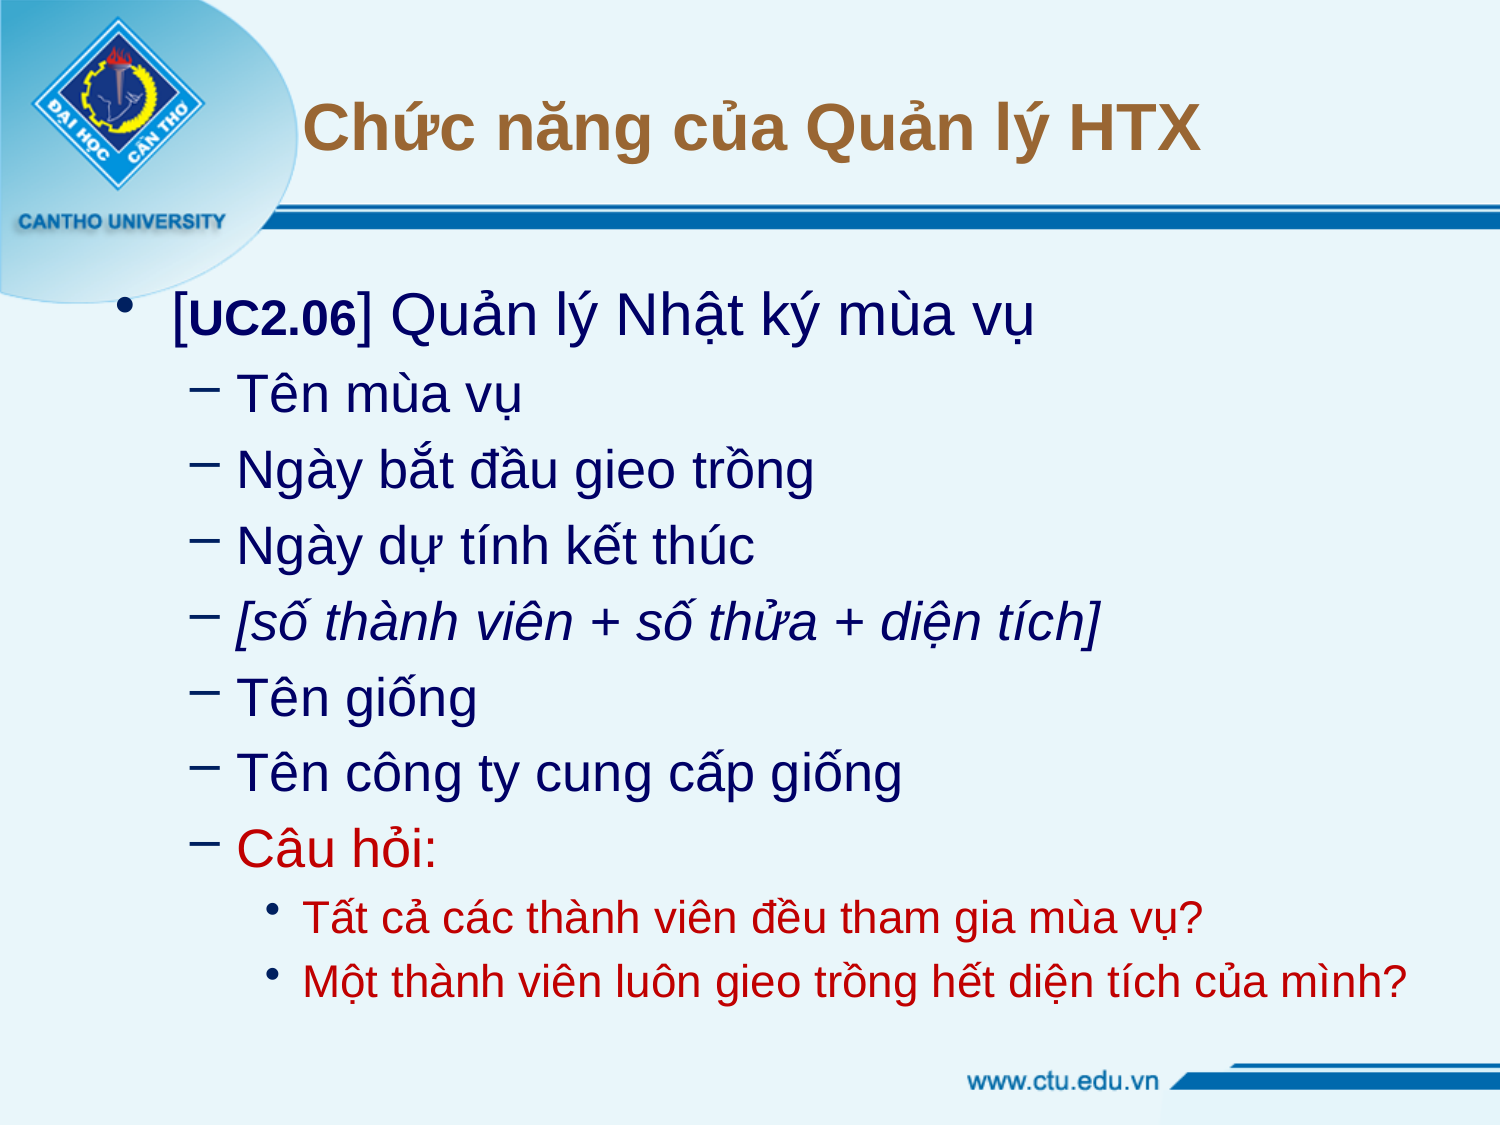

# Chức năng của Quản lý HTX
[UC2.06] Quản lý Nhật ký mùa vụ
Tên mùa vụ
Ngày bắt đầu gieo trồng
Ngày dự tính kết thúc
[số thành viên + số thửa + diện tích]
Tên giống
Tên công ty cung cấp giống
Câu hỏi:
Tất cả các thành viên đều tham gia mùa vụ?
Một thành viên luôn gieo trồng hết diện tích của mình?